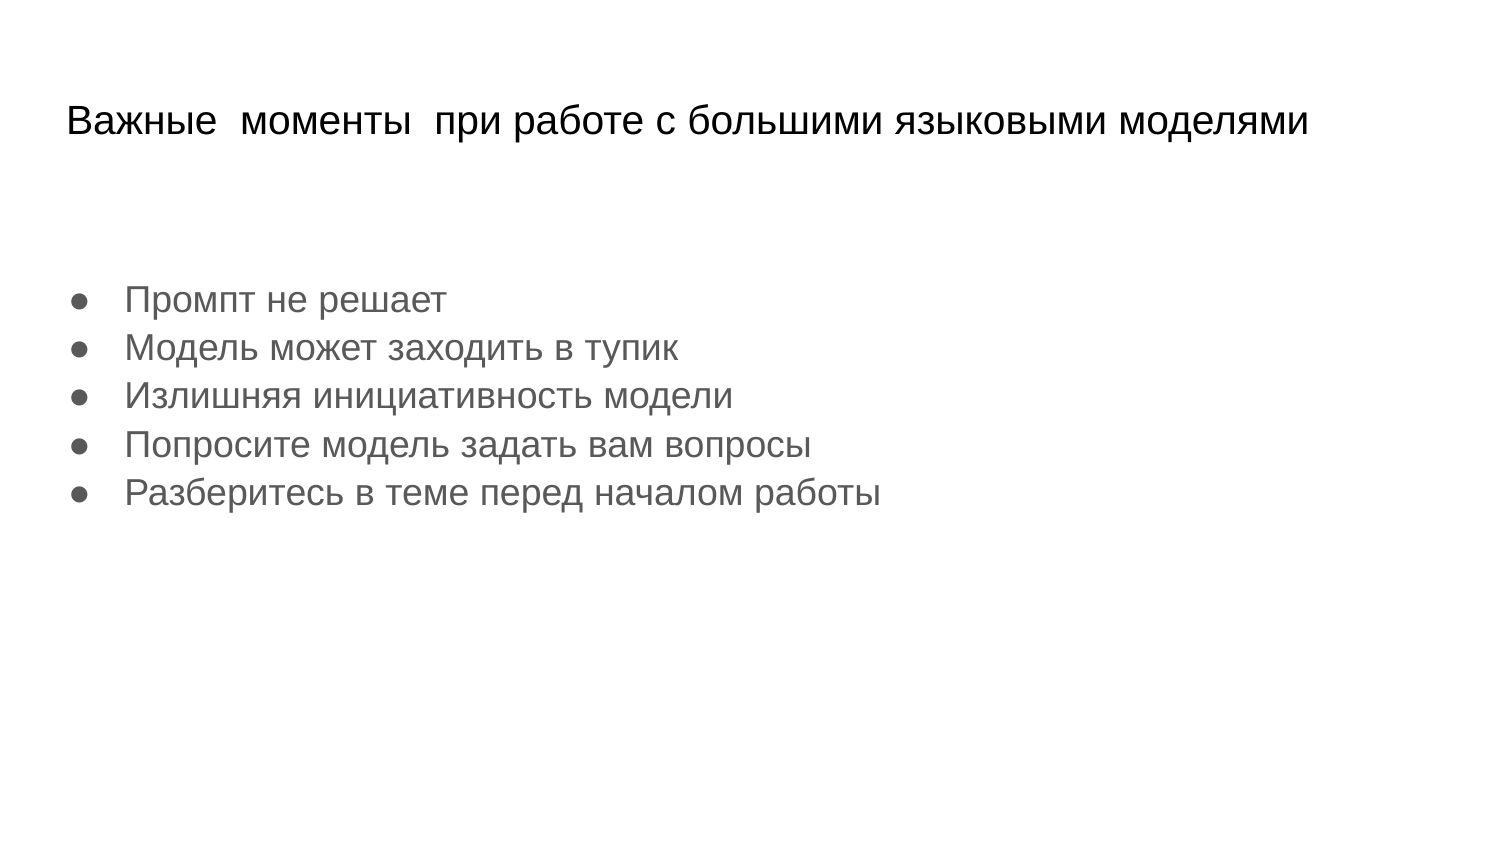

# Важные  моменты  при работе с большими языковыми моделями

Промпт не решает
Модель может заходить в тупик
Излишняя инициативность модели
Попросите модель задать вам вопросы
Разберитесь в теме перед началом работы